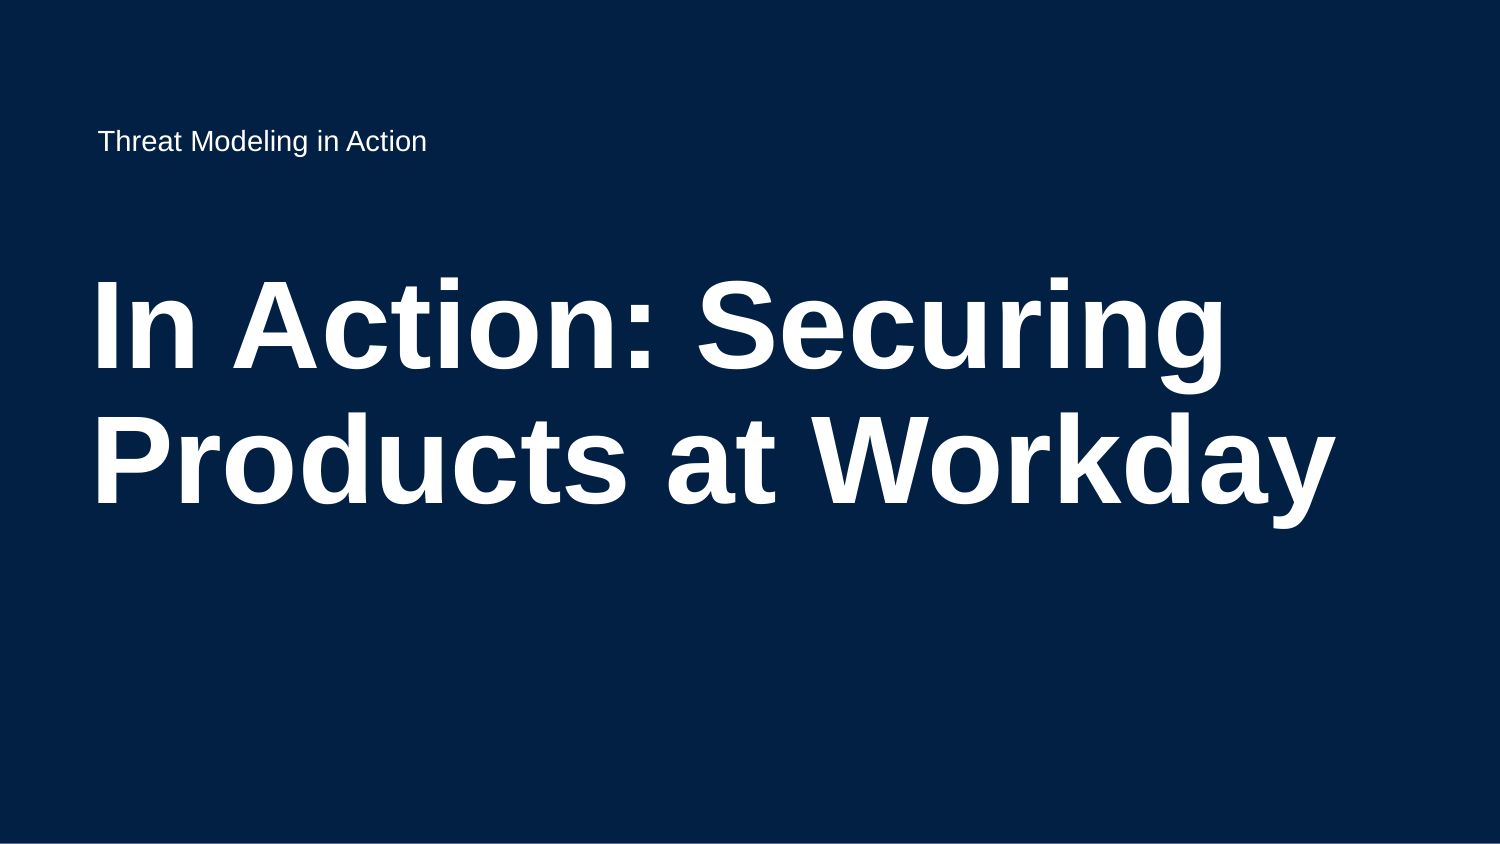

Threat Modeling in Action

In Action: Securing Products at Workday